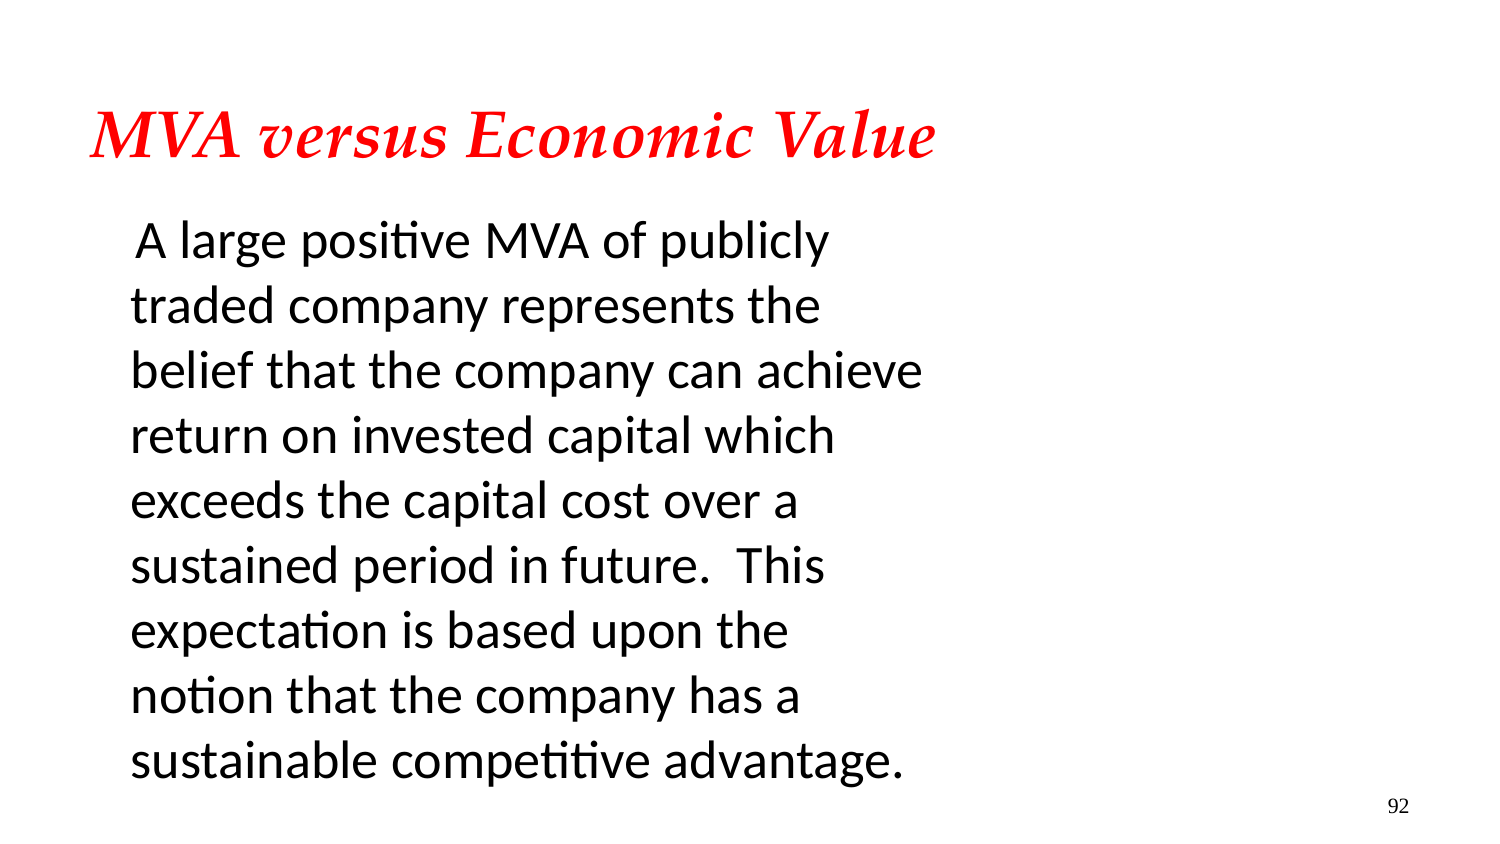

# MVA versus Economic Value
     A large positive MVA of publicly traded company represents the belief that the company can achieve return on invested capital which exceeds the capital cost over a sustained period in future.  This expectation is based upon the notion that the company has a sustainable competitive advantage.

92